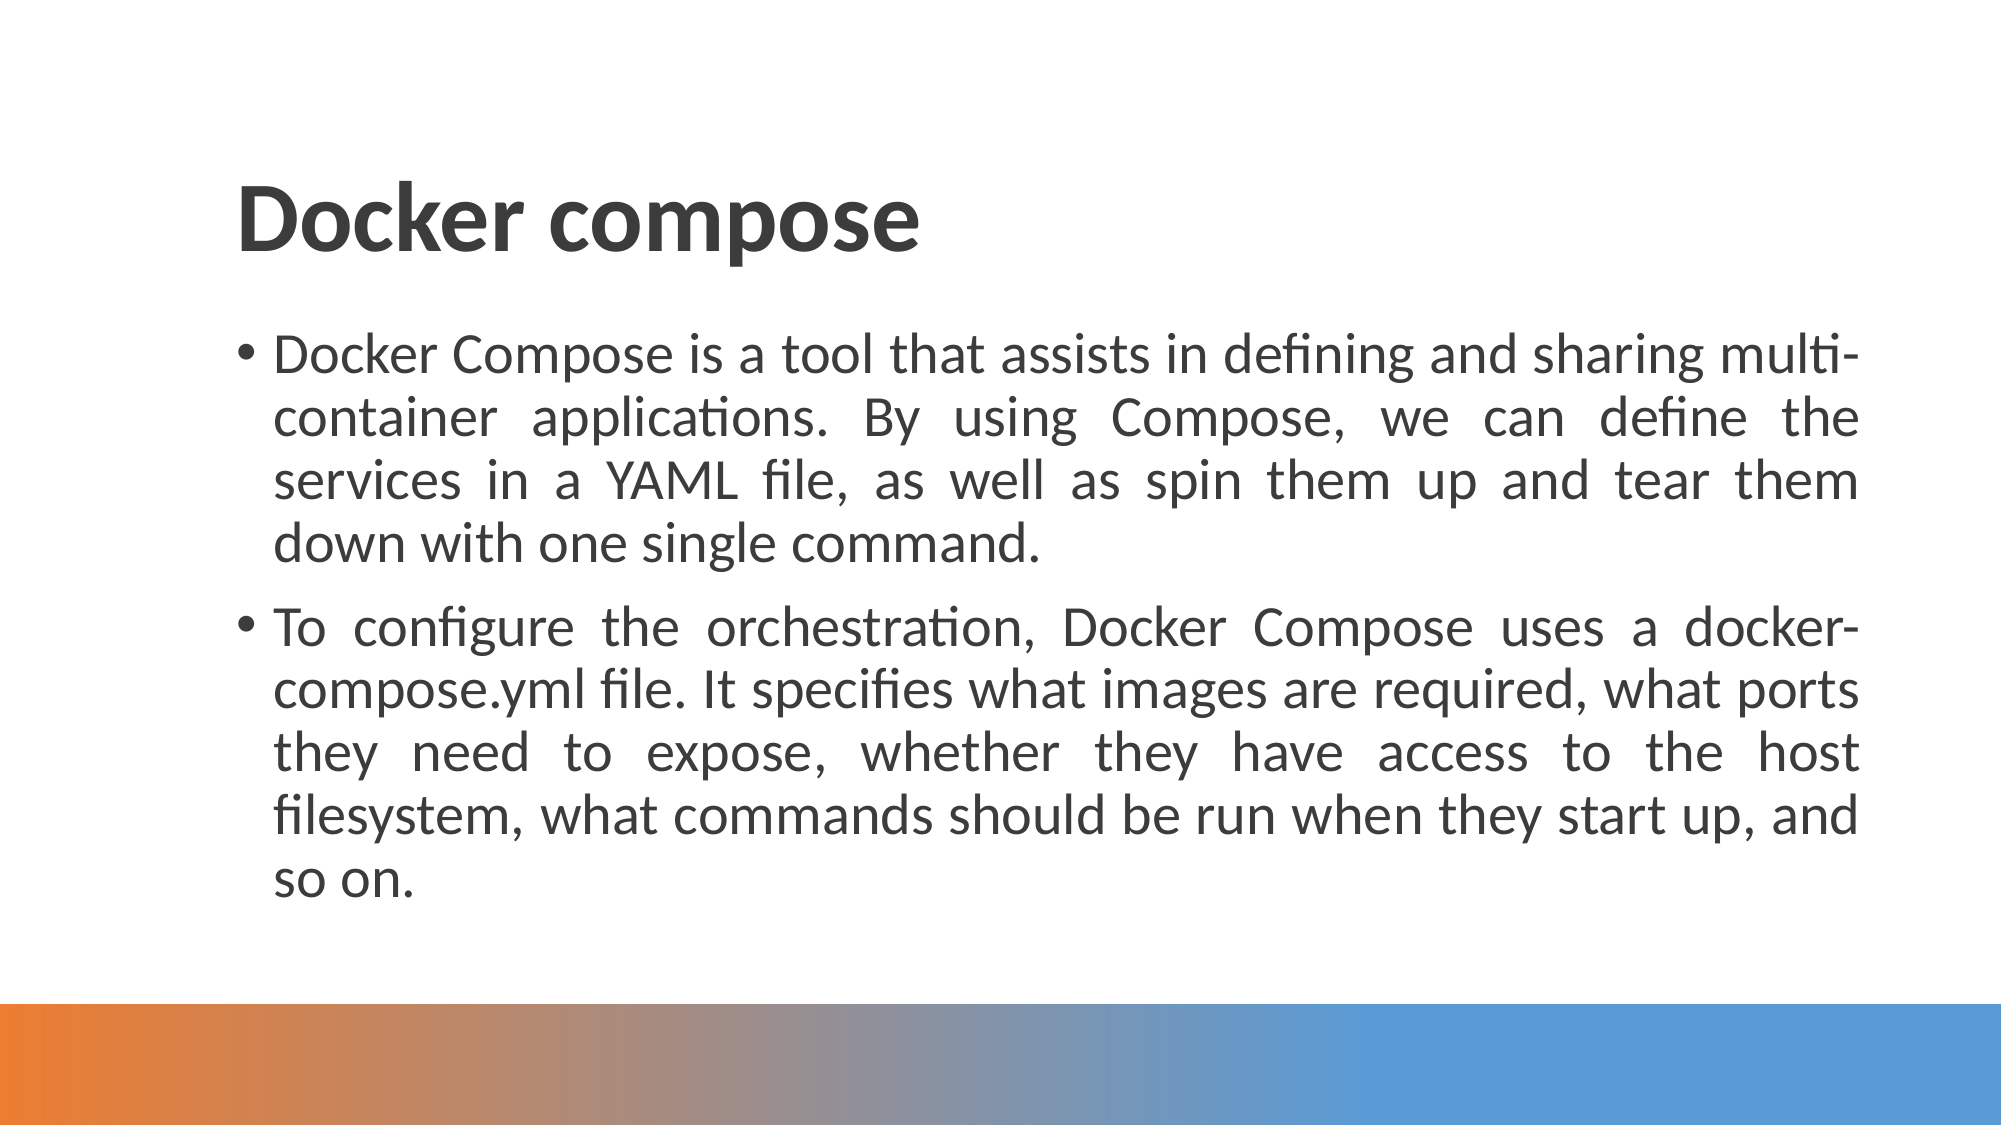

Docker compose
Docker Compose is a tool that assists in defining and sharing multi-container applications. By using Compose, we can define the services in a YAML file, as well as spin them up and tear them down with one single command.
To configure the orchestration, Docker Compose uses a docker-compose.yml file. It specifies what images are required, what ports they need to expose, whether they have access to the host filesystem, what commands should be run when they start up, and so on.